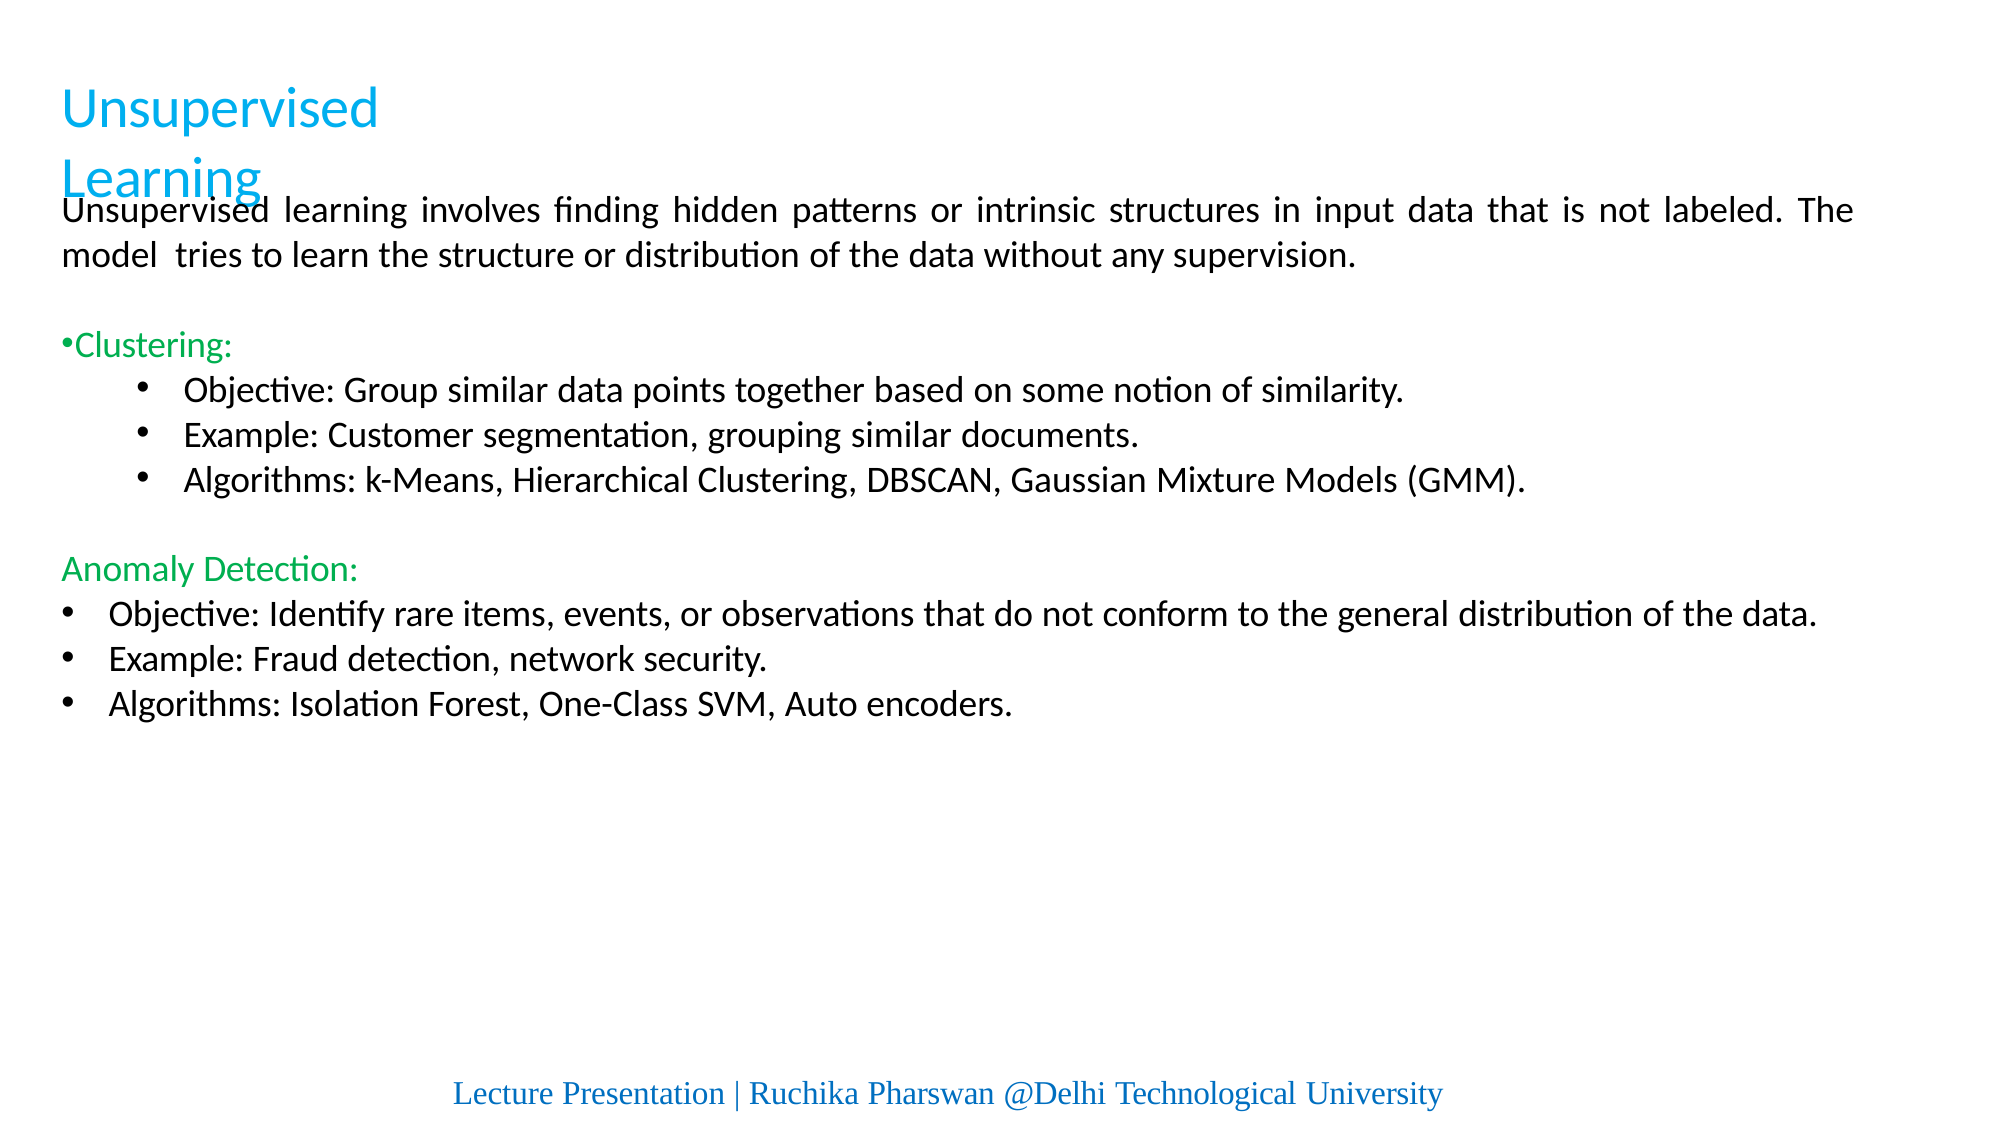

# Unsupervised Learning
Unsupervised learning involves finding hidden patterns or intrinsic structures in input data that is not labeled. The model  tries to learn the structure or distribution of the data without any supervision.

Clustering:
Objective: Group similar data points together based on some notion of similarity.
Example: Customer segmentation, grouping similar documents.
Algorithms: k-Means, Hierarchical Clustering, DBSCAN, Gaussian Mixture Models (GMM).

Anomaly Detection:
Objective: Identify rare items, events, or observations that do not conform to the general distribution of the data.
Example: Fraud detection, network security.
Algorithms: Isolation Forest, One-Class SVM, Auto encoders.
Lecture Presentation | Ruchika Pharswan @Delhi Technological University